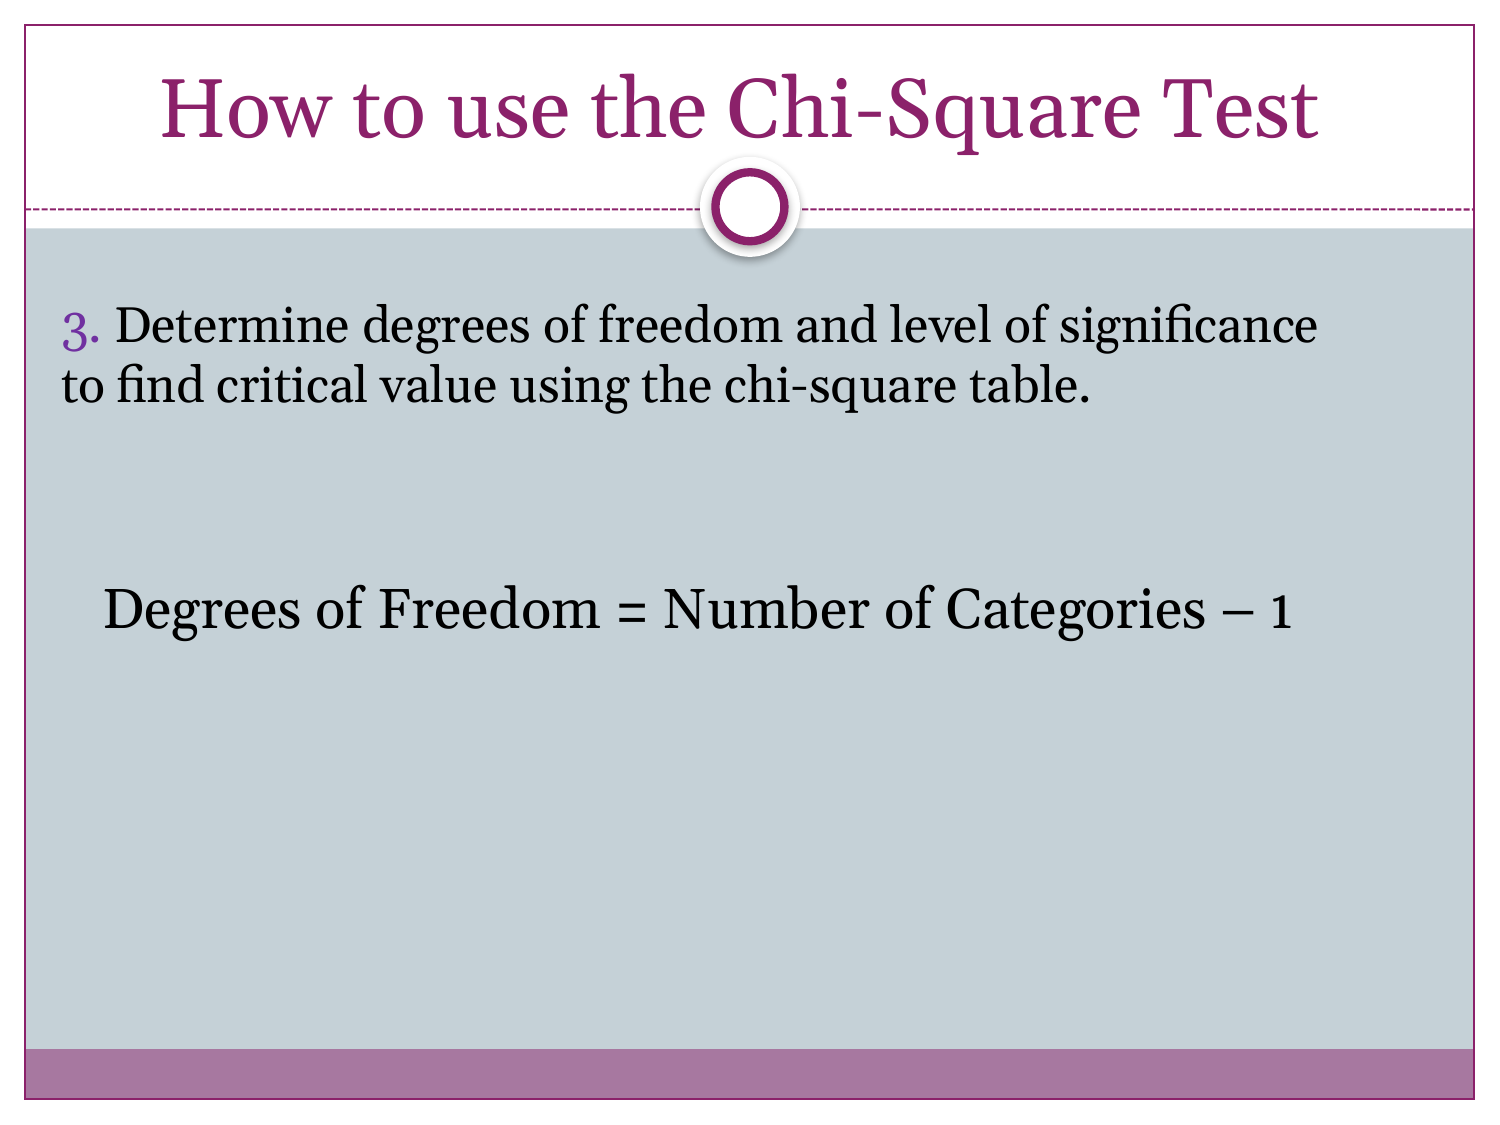

# How to use the Chi-Square Test
3. Determine degrees of freedom and level of significance to find critical value using the chi-square table.

Degrees of Freedom = Number of Categories – 1